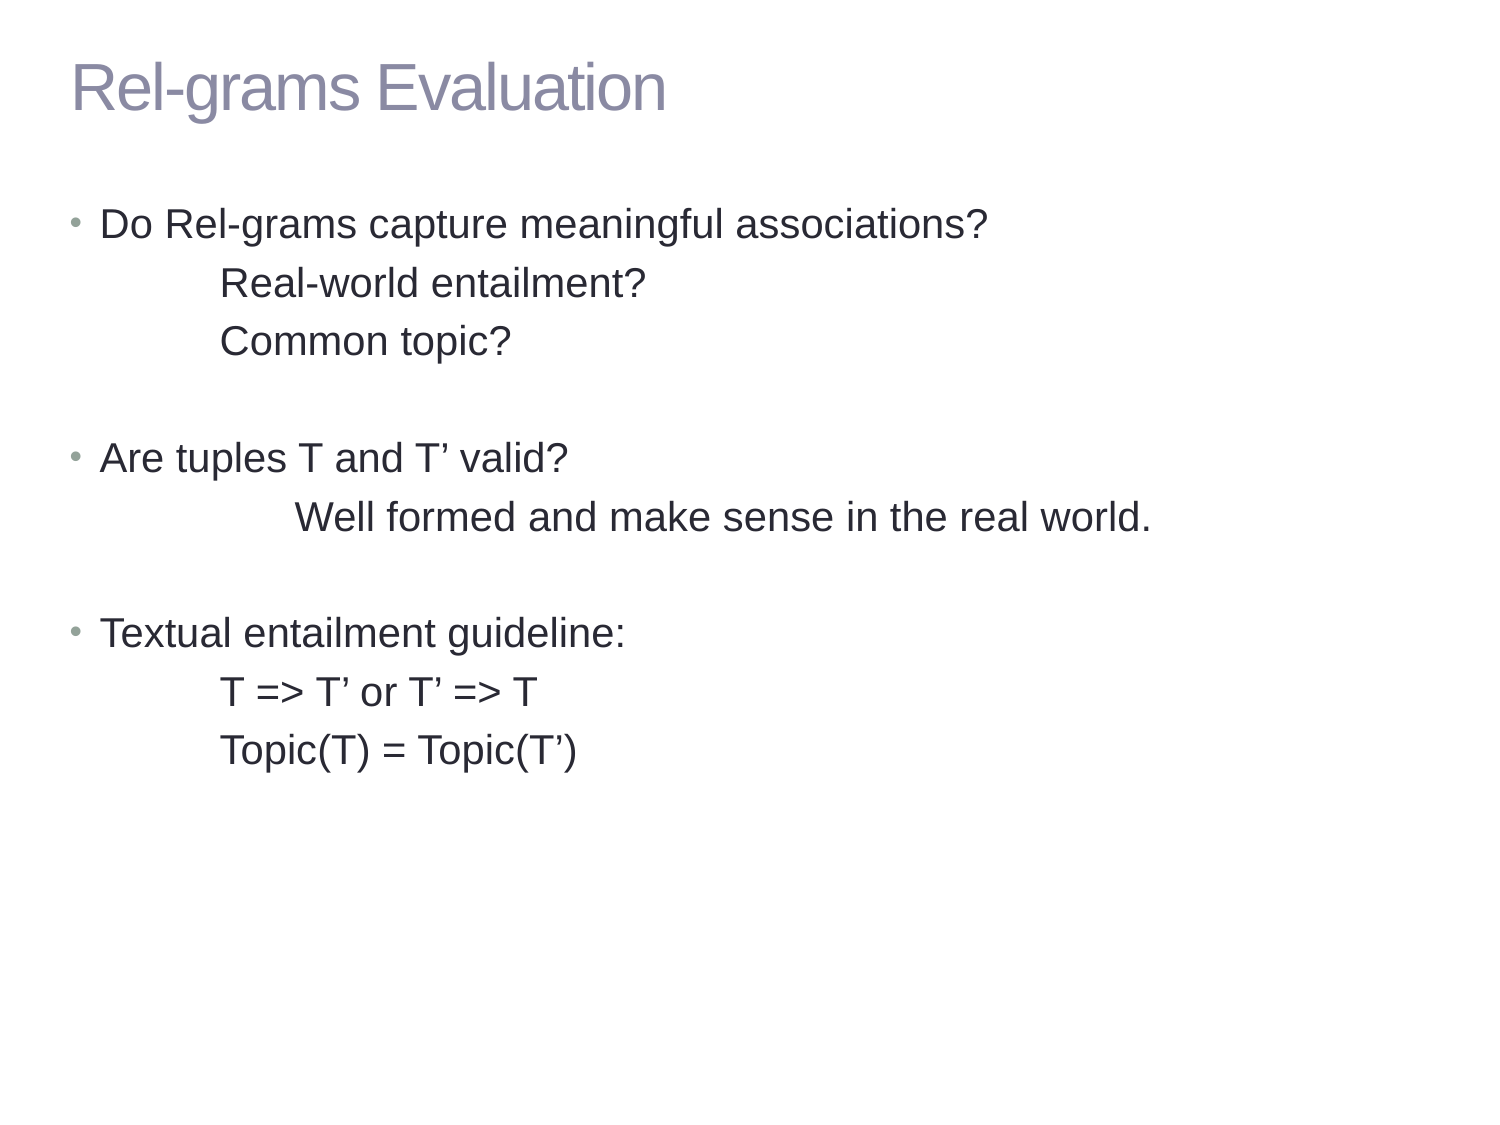

# Rel-grams Evaluation
Do Rel-grams capture meaningful associations?
 	Real-world entailment?
	Common topic?

Are tuples T and T’ valid?
	Well formed and make sense in the real world.

Textual entailment guideline:
	T => T’ or T’ => T
	Topic(T) = Topic(T’)